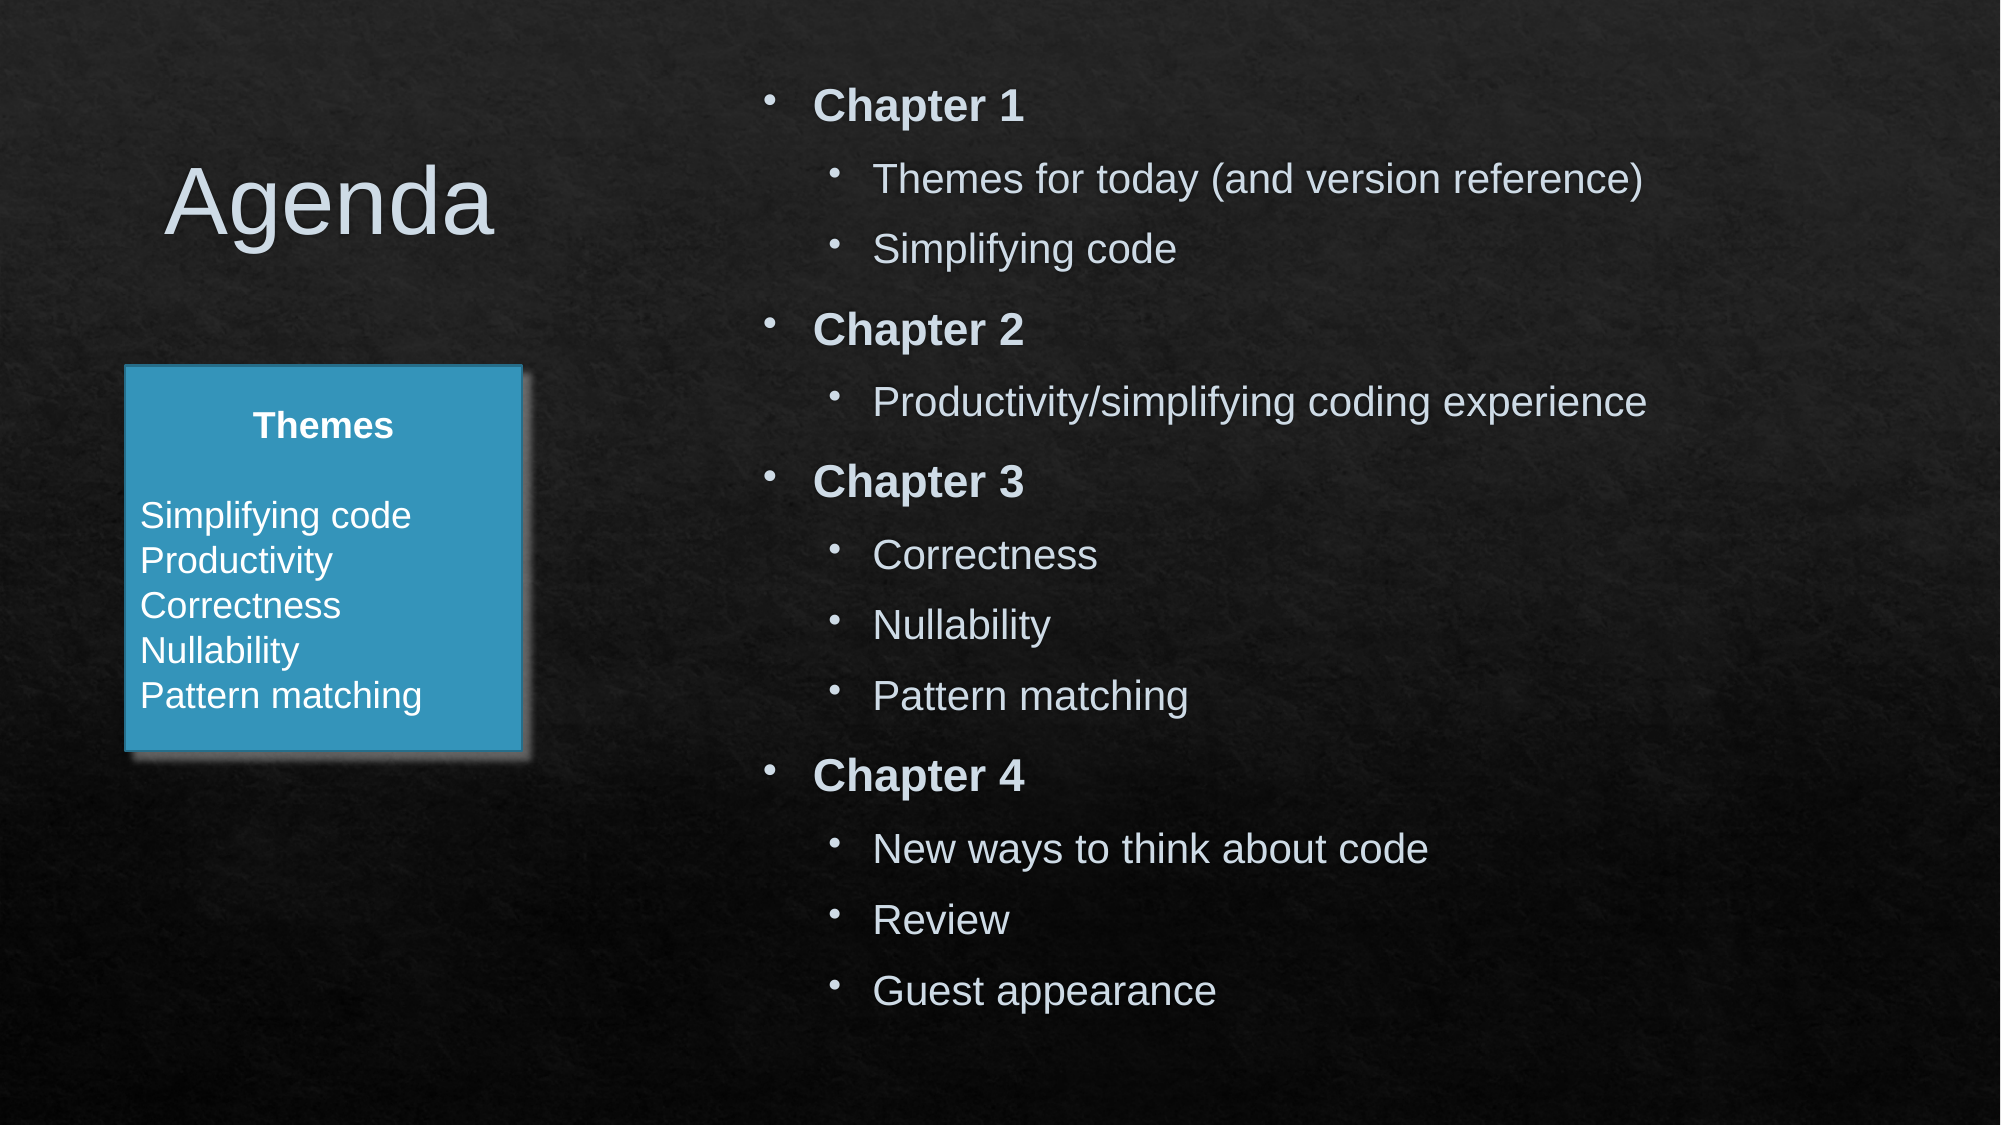

Chapter 1
Themes for today (and version reference)
Simplifying code
Chapter 2
Productivity/simplifying coding experience
Chapter 3
Correctness
Nullability
Pattern matching
Chapter 4
New ways to think about code
Review
Guest appearance
# Agenda
Themes

Simplifying code
Productivity
Correctness
Nullability
Pattern matching